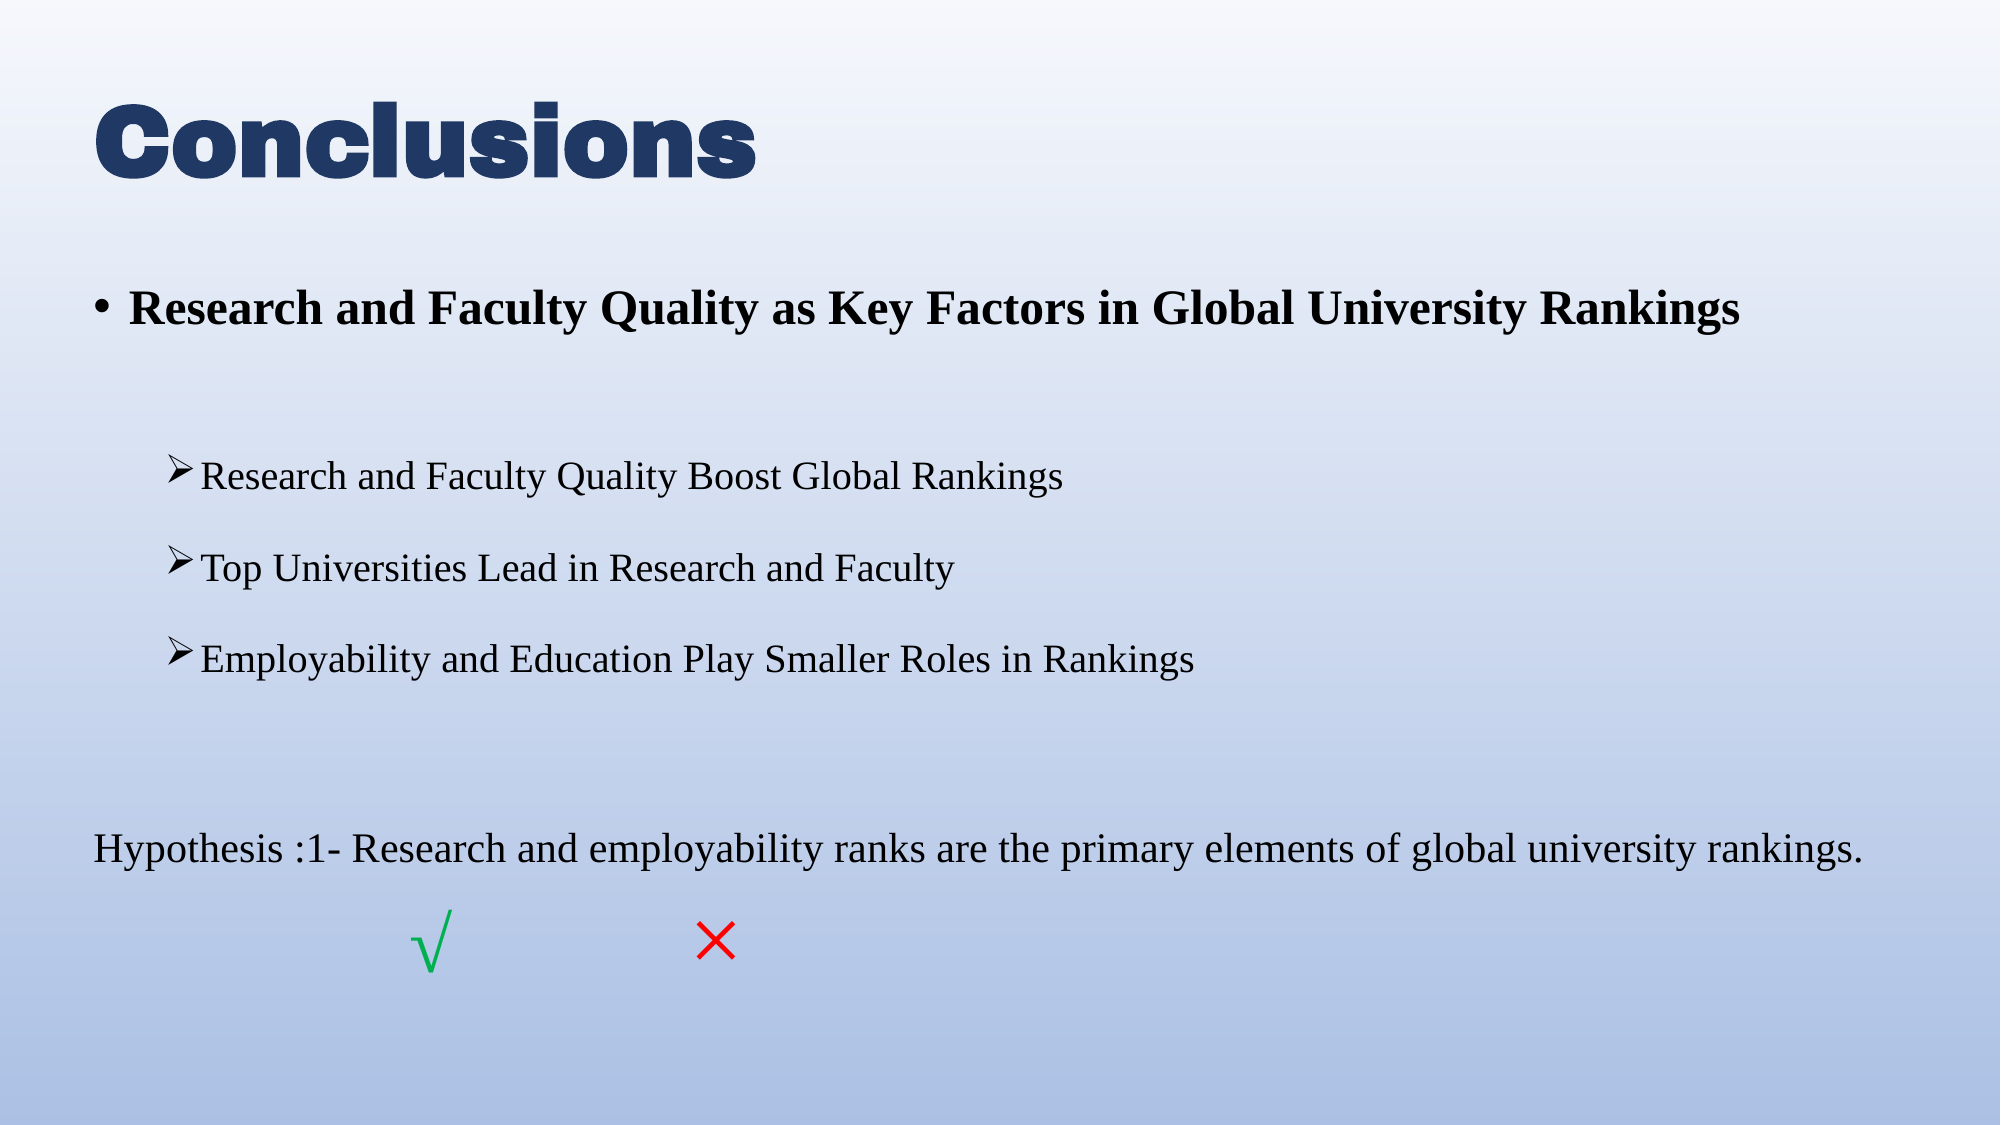

# Conclusions
Research and Faculty Quality as Key Factors in Global University Rankings

Research and Faculty Quality Boost Global Rankings
Top Universities Lead in Research and Faculty
Employability and Education Play Smaller Roles in Rankings

Hypothesis :1- Research and employability ranks are the primary elements of global university rankings.
                √            ×